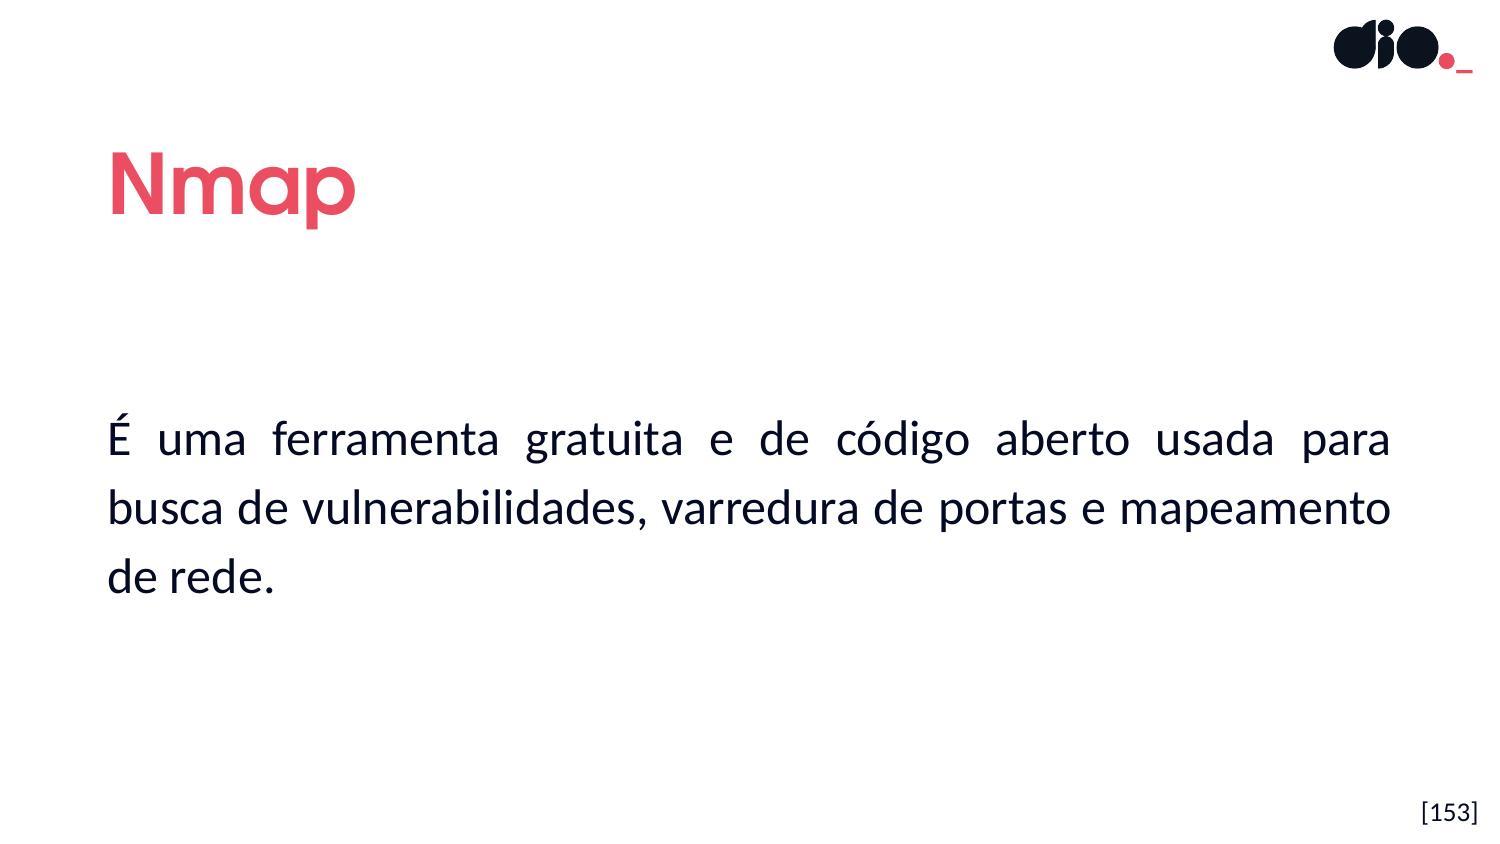

Nmap
É uma ferramenta gratuita e de código aberto usada para busca de vulnerabilidades, varredura de portas e mapeamento de rede.
[153]